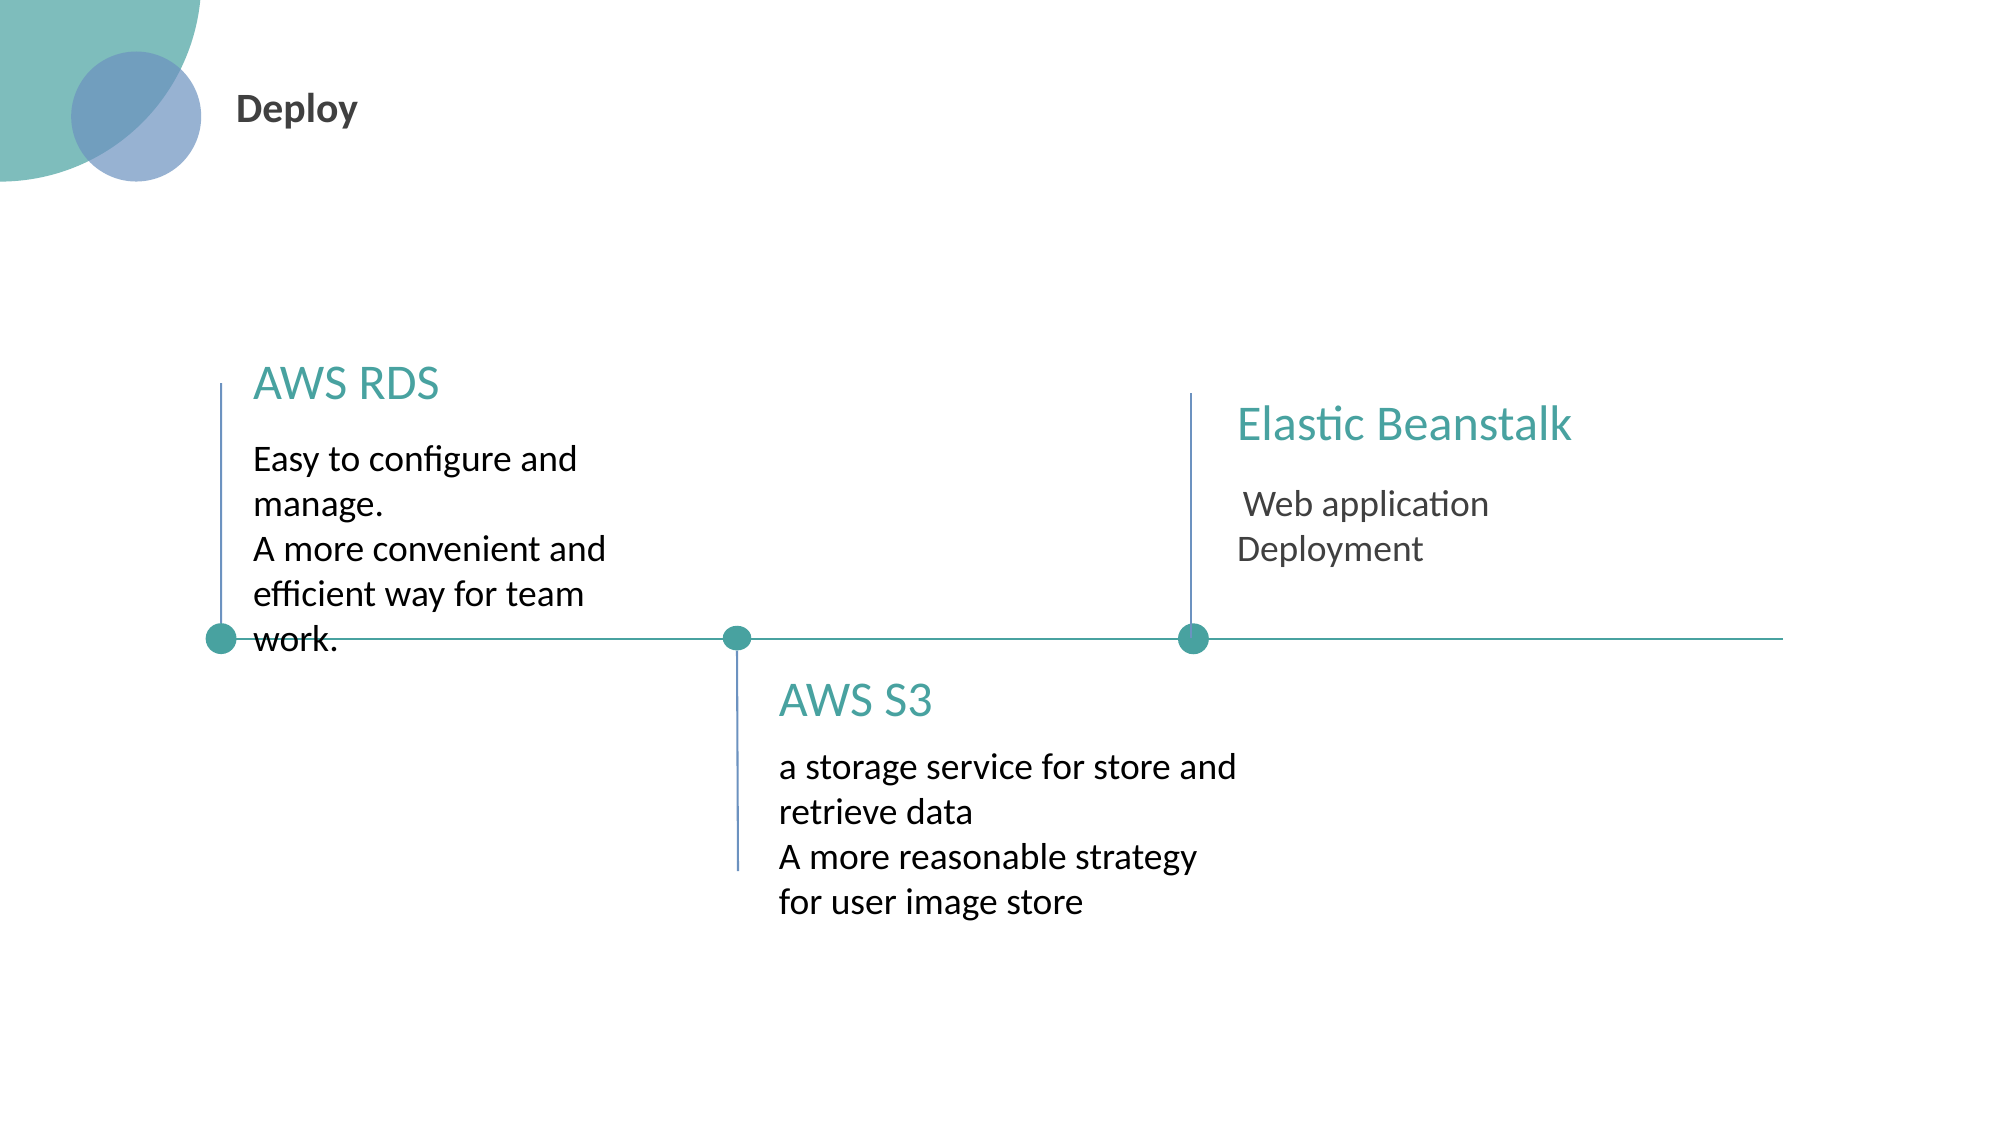

Deploy
AWS RDS
Elastic Beanstalk
Easy to configure and manage.
A more convenient and efficient way for team work.
 Web application Deployment

AWS S3
a storage service for store and retrieve data
A more reasonable strategy for user image store